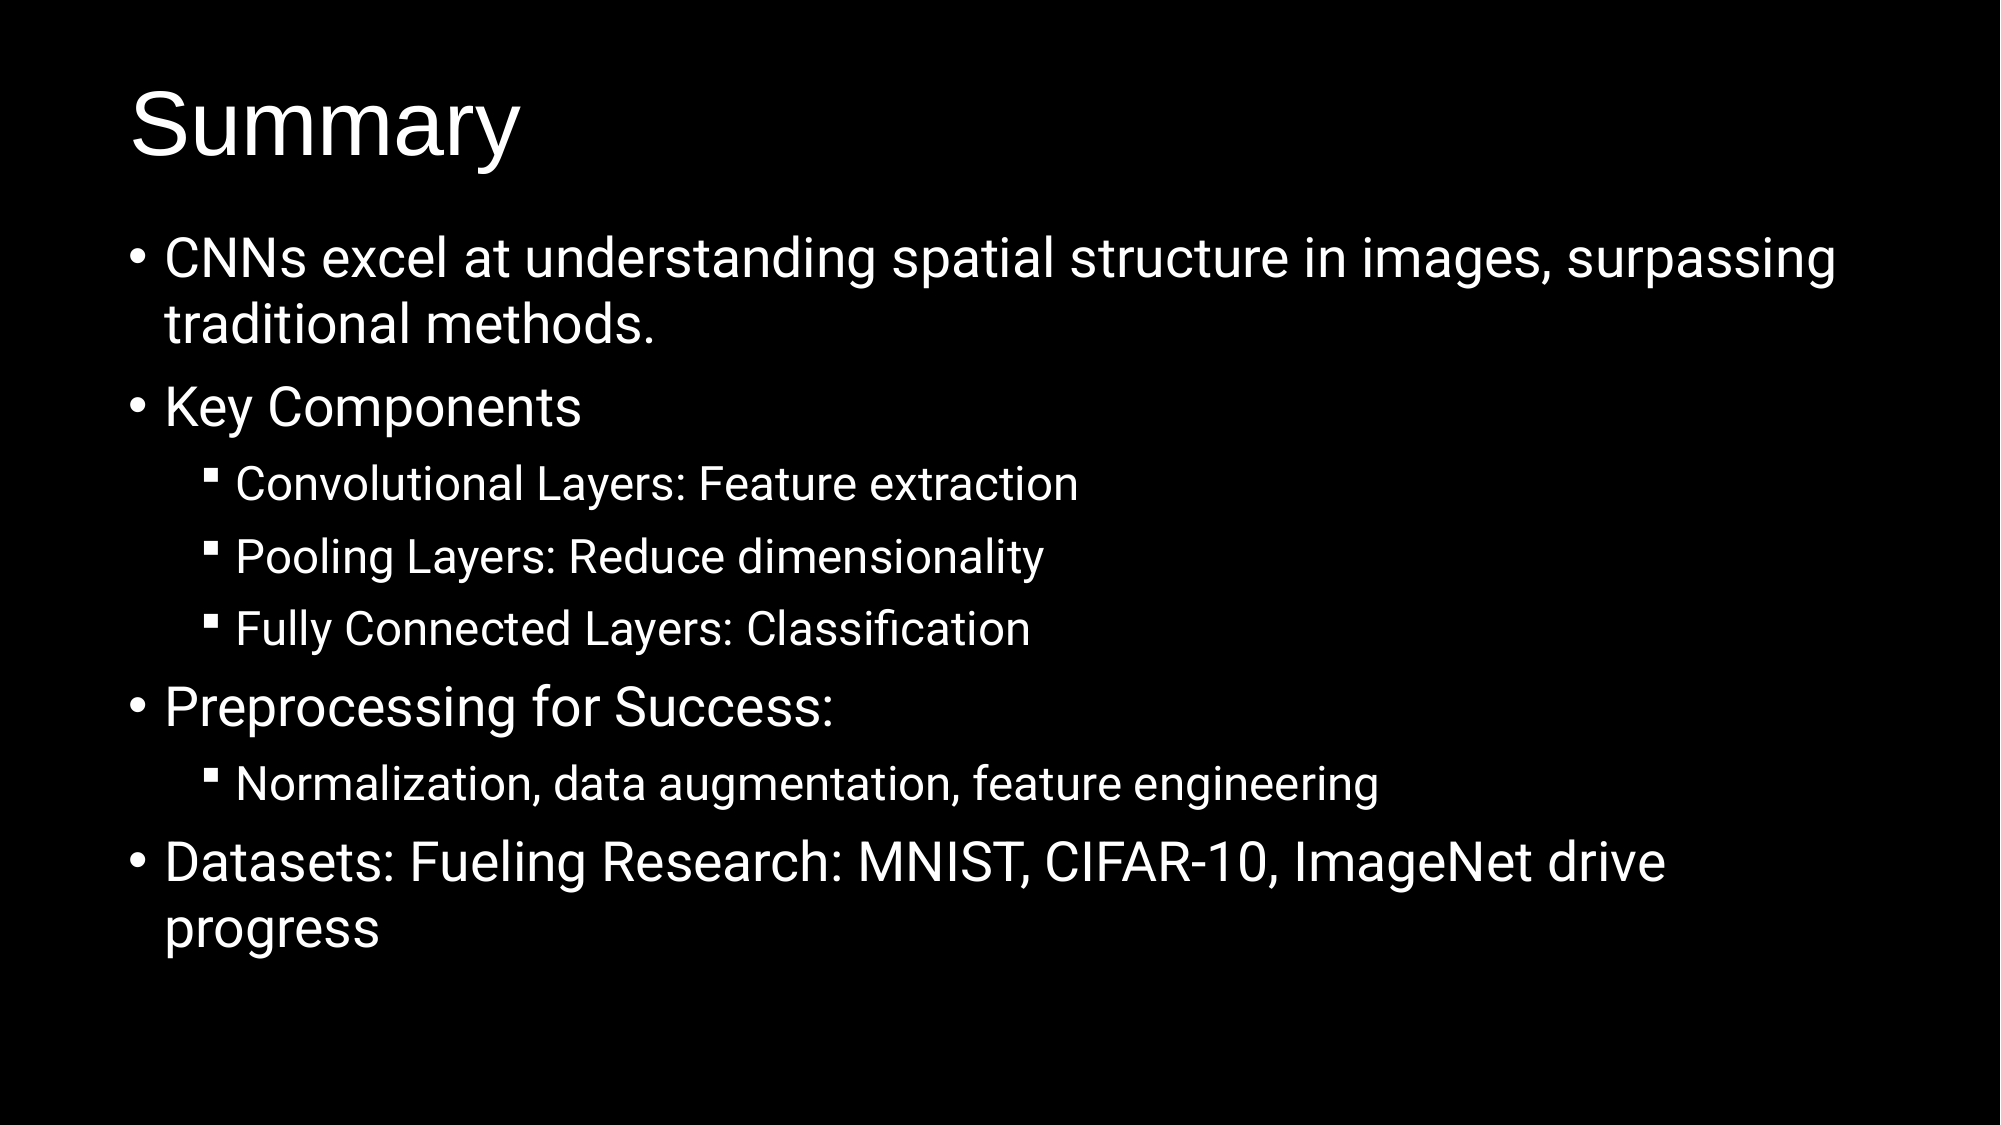

# Summary
CNNs excel at understanding spatial structure in images, surpassing traditional methods.
Key Components
Convolutional Layers: Feature extraction
Pooling Layers: Reduce dimensionality
Fully Connected Layers: Classification
Preprocessing for Success:
Normalization, data augmentation, feature engineering
Datasets: Fueling Research: MNIST, CIFAR-10, ImageNet drive progress